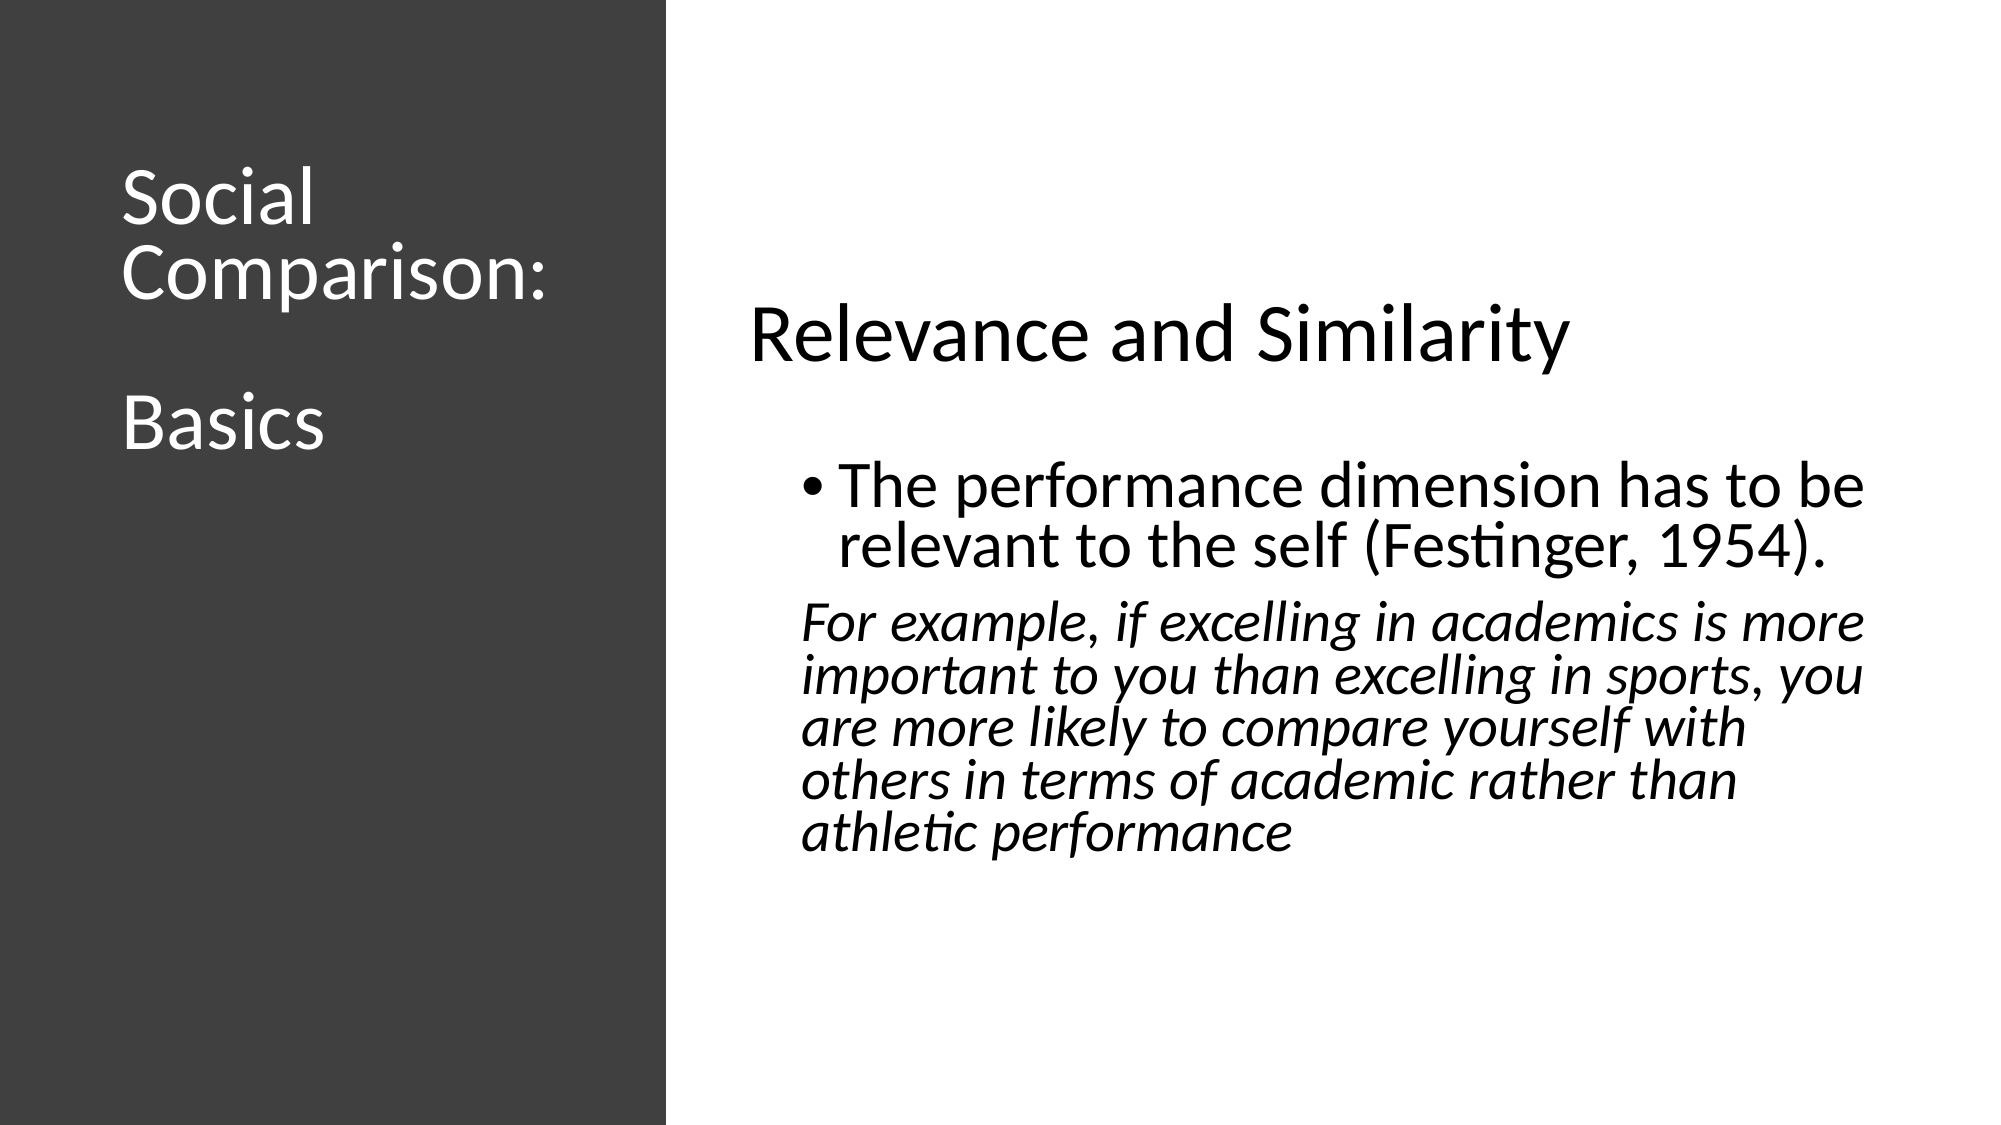

Social Comparison:

Basics

# Relevance and Similarity
The performance dimension has to be relevant to the self (Festinger, 1954).
For example, if excelling in academics is more important to you than excelling in sports, you are more likely to compare yourself with others in terms of academic rather than athletic performance